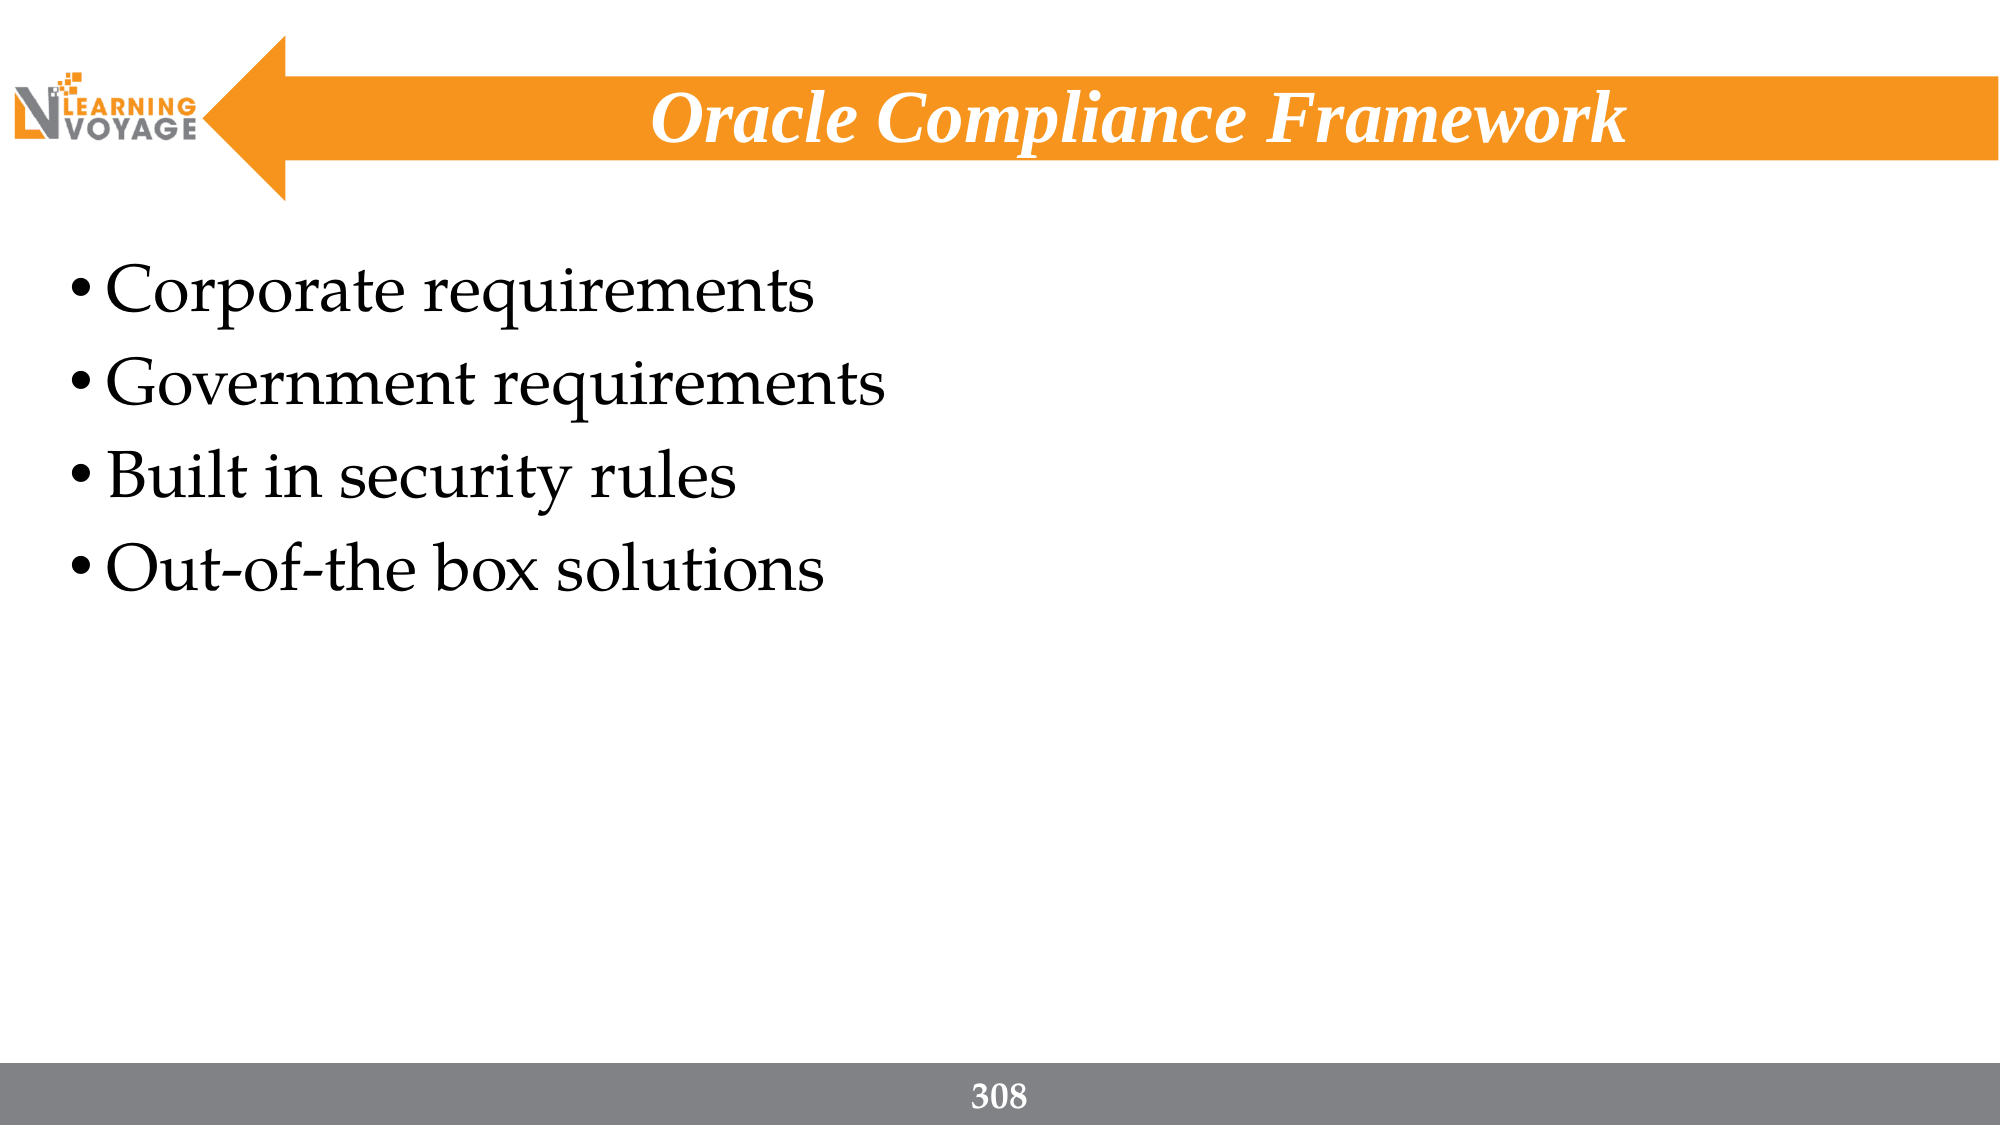

# Oracle Compliance Framework
Corporate requirements
Government requirements
Built in security rules
Out-of-the box solutions
308